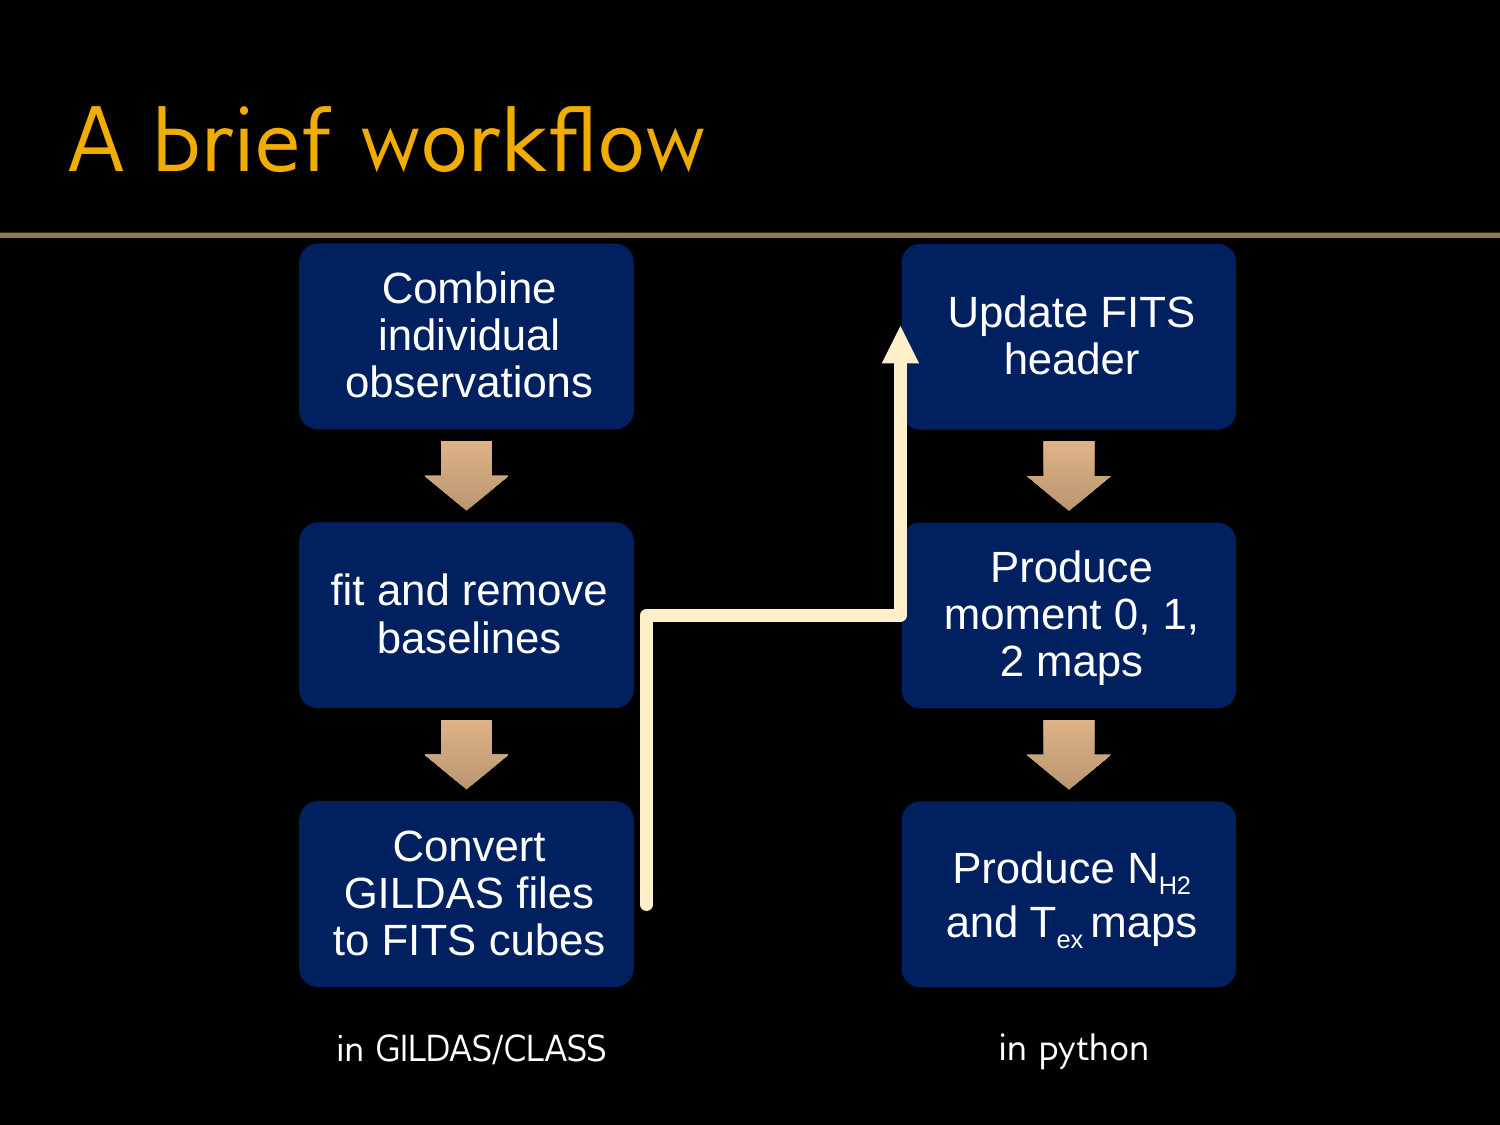

# A brief workflow
Combine individual observations

fit and remove baselines

Convert GILDAS files to FITS cubes
Update FITS header

Produce moment 0, 1, 2 maps

Produce NH2 and Tex maps
in python
in GILDAS/CLASS